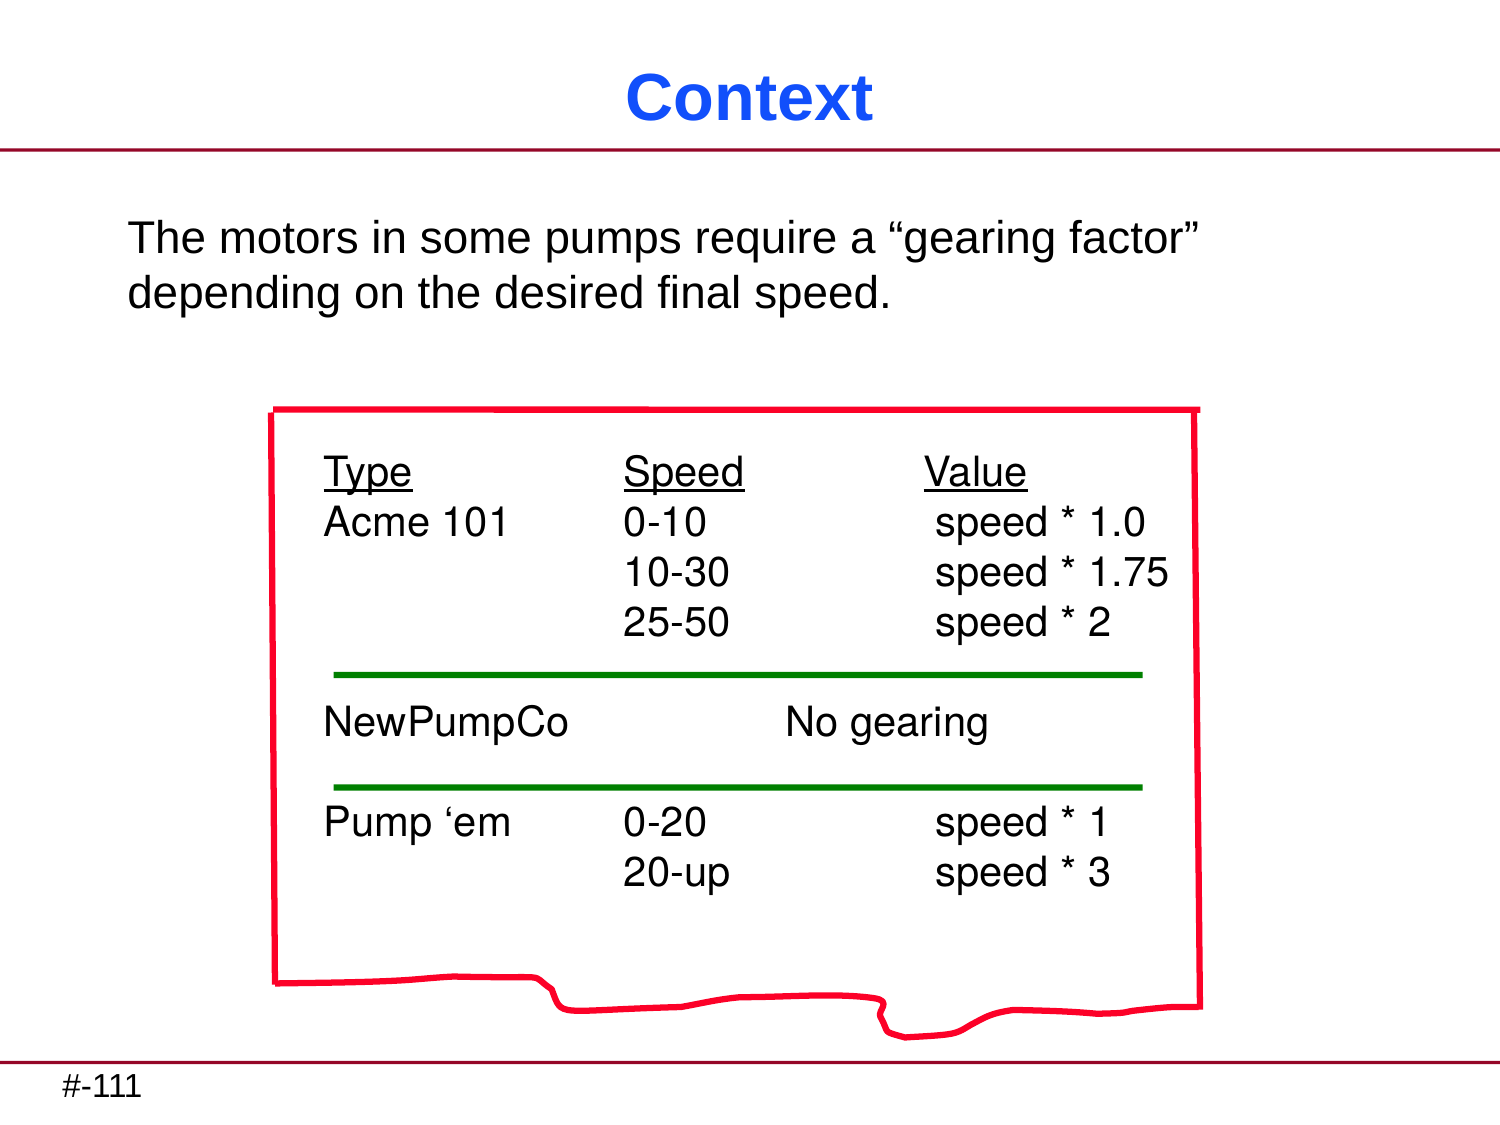

# Context
The motors in some pumps require a “gearing factor”
depending on the desired final speed.

Type		Speed		Value
Acme 101 	0-10		 speed * 1.0
		10-30		 speed * 1.75
		25-50		 speed * 2

NewPumpCo		 No gearing

Pump ‘em	0-20		 speed * 1
		20-up		 speed * 3